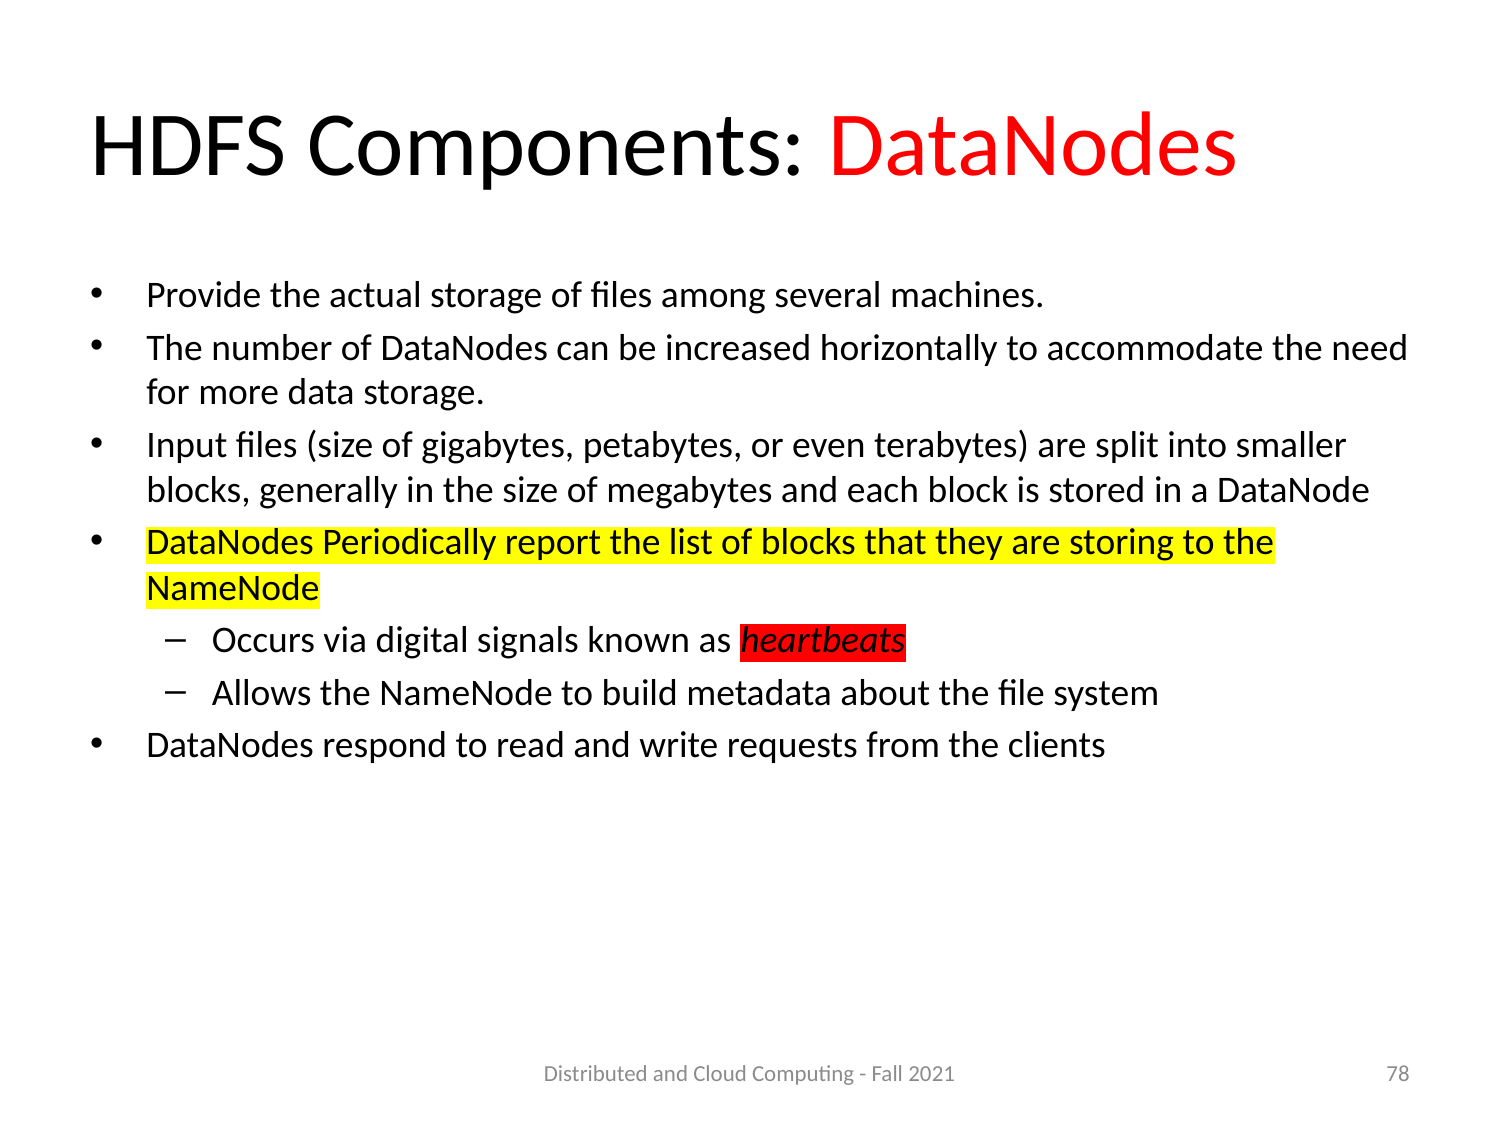

# HDFS Components: DataNodes
Provide the actual storage of files among several machines.
The number of DataNodes can be increased horizontally to accommodate the need for more data storage.
Input files (size of gigabytes, petabytes, or even terabytes) are split into smaller blocks, generally in the size of megabytes and each block is stored in a DataNode
DataNodes Periodically report the list of blocks that they are storing to the NameNode
Occurs via digital signals known as heartbeats
Allows the NameNode to build metadata about the file system
DataNodes respond to read and write requests from the clients

Distributed and Cloud Computing - Fall 2021
78